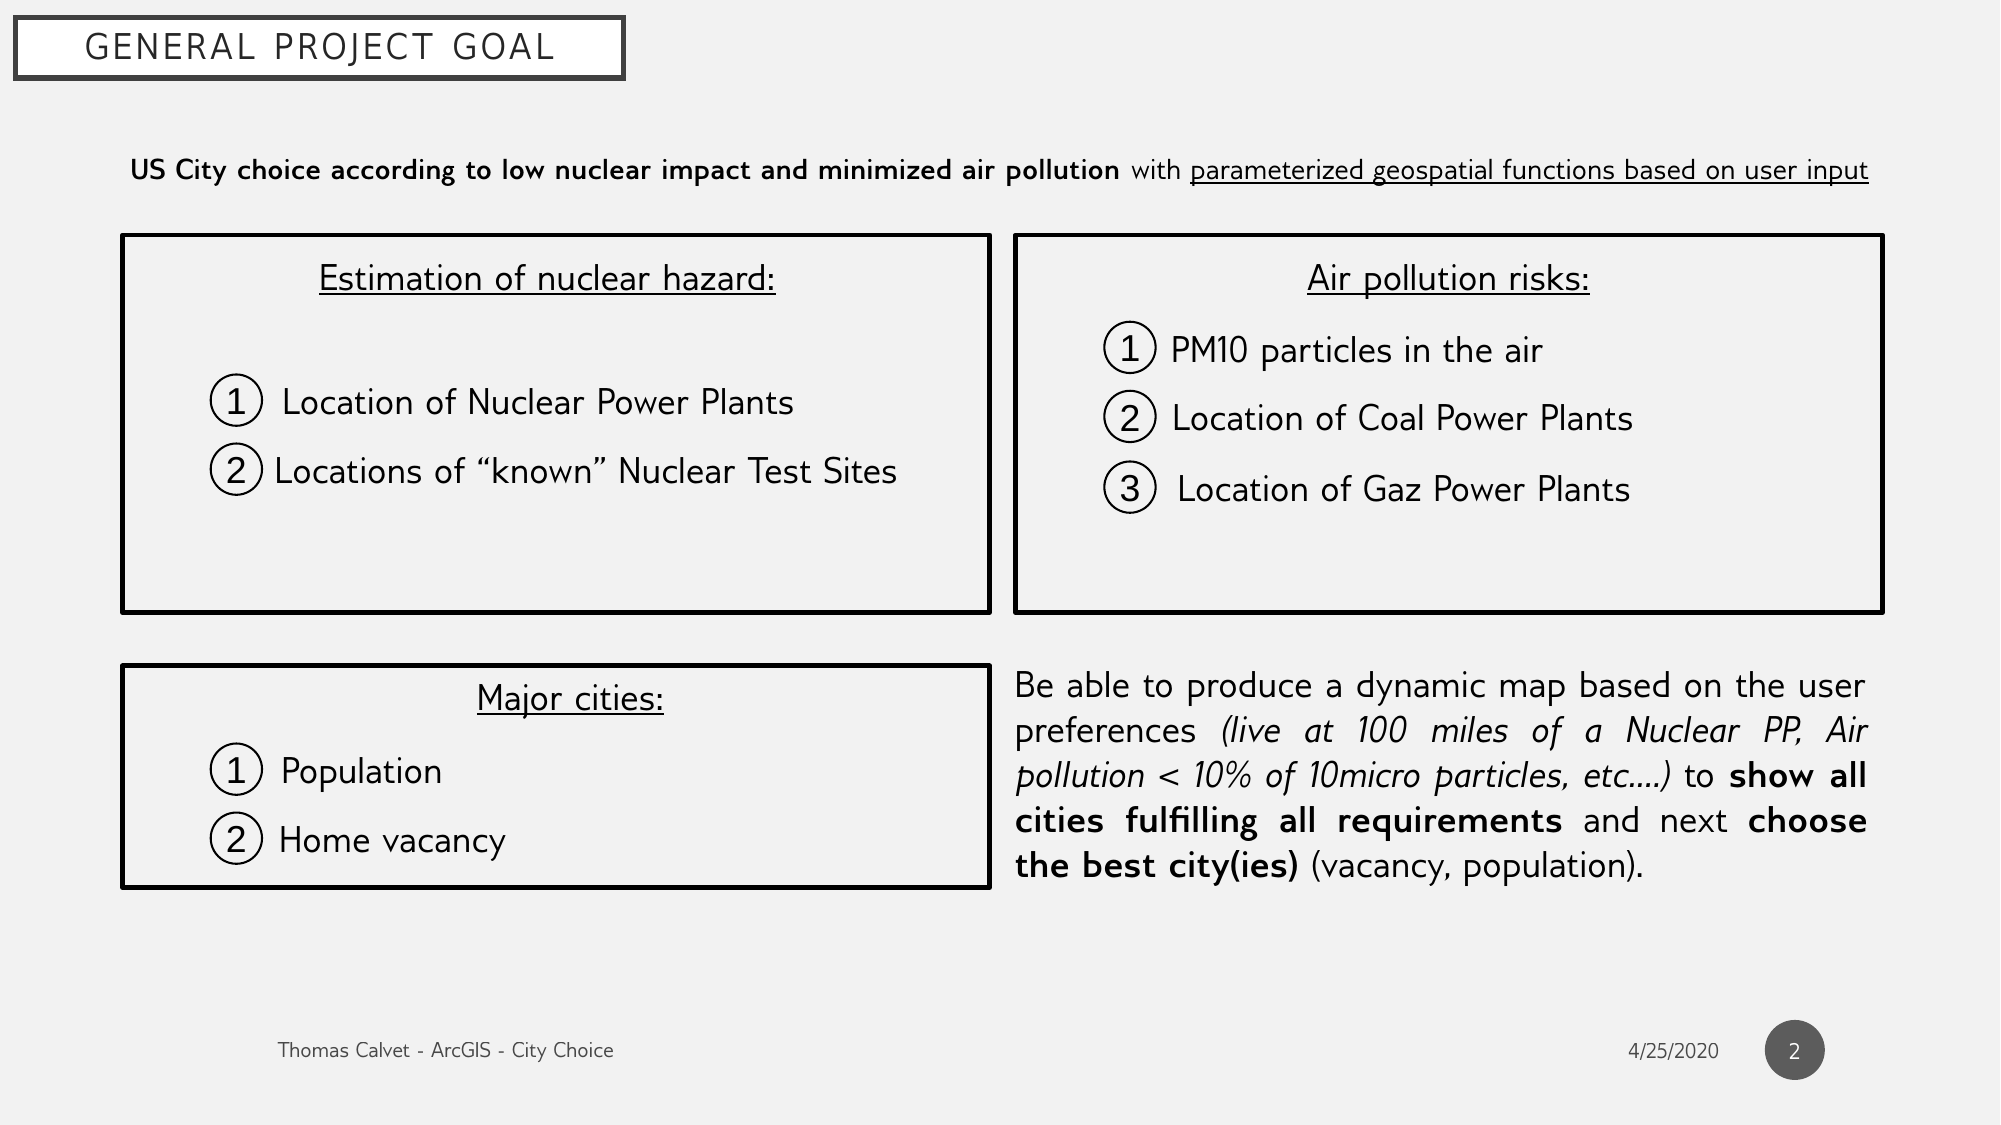

# General project goal
US City choice according to low nuclear impact and minimized air pollution with parameterized geospatial functions based on user input

Estimation of nuclear hazard:
1
Location of Nuclear Power Plants

Locations of “known” Nuclear Test Sites
2

Air pollution risks:
1
PM10 particles in the air

Location of Coal Power Plants
2

Location of Gaz Power Plants
3

Be able to produce a dynamic map based on the user preferences (live at 100 miles of a Nuclear PP, Air pollution < 10% of 10micro particles, etc.…) to show all cities fulfilling all requirements and next choose the best city(ies) (vacancy, population).
Major cities:

1
Population

2
Home vacancy

2
Thomas Calvet - ArcGIS - City Choice
4/25/2020